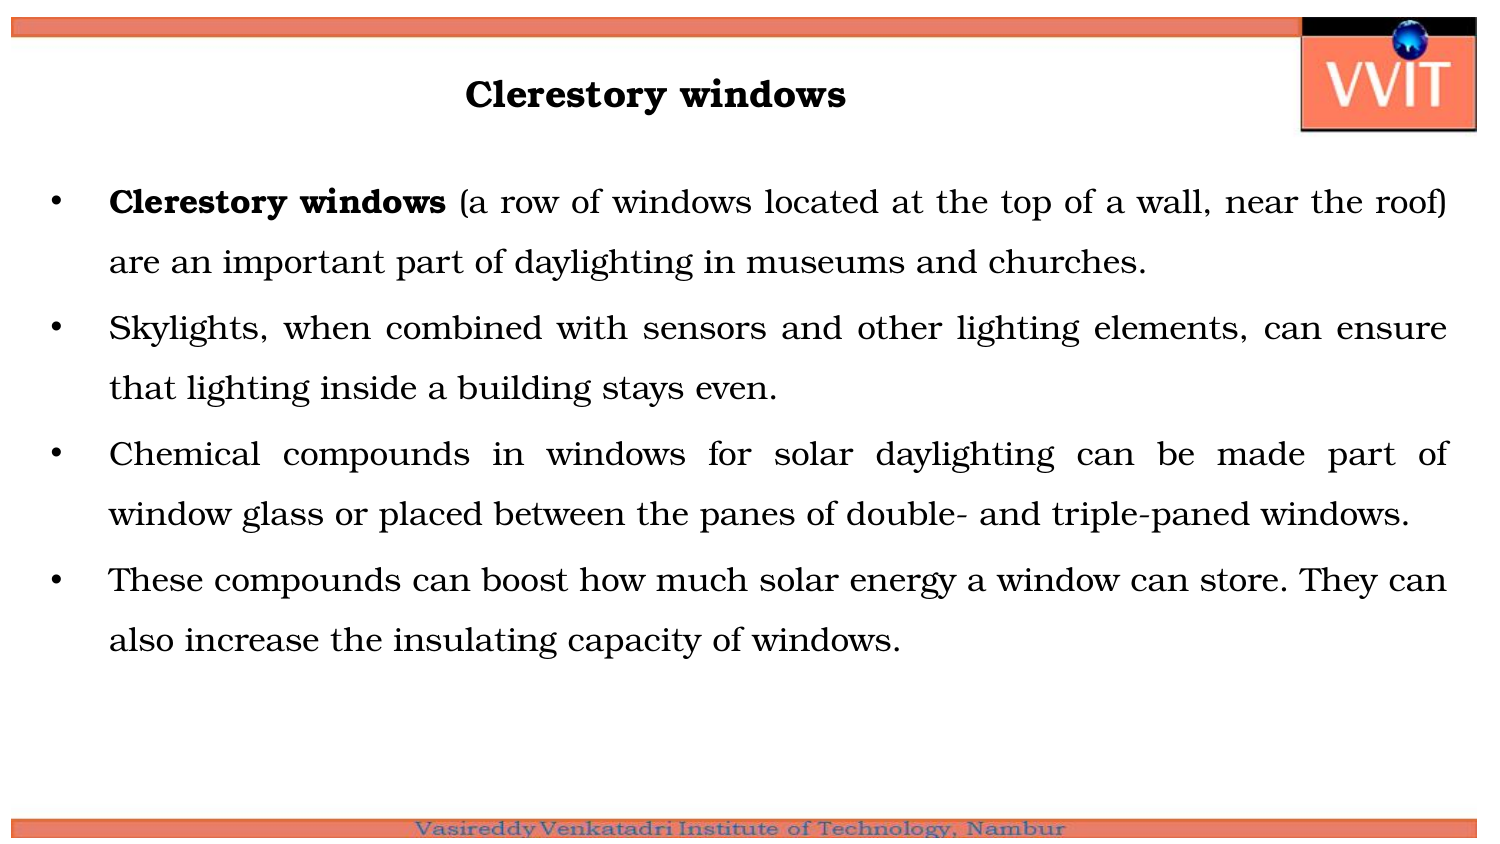

# Clerestory windows
Clerestory windows (a row of windows located at the top of a wall, near the roof) are an important part of daylighting in museums and churches.
Skylights, when combined with sensors and other lighting elements, can ensure that lighting inside a building stays even.
Chemical compounds in windows for solar daylighting can be made part of window glass or placed between the panes of double- and triple-paned windows.
These compounds can boost how much solar energy a window can store. They can also increase the insulating capacity of windows.